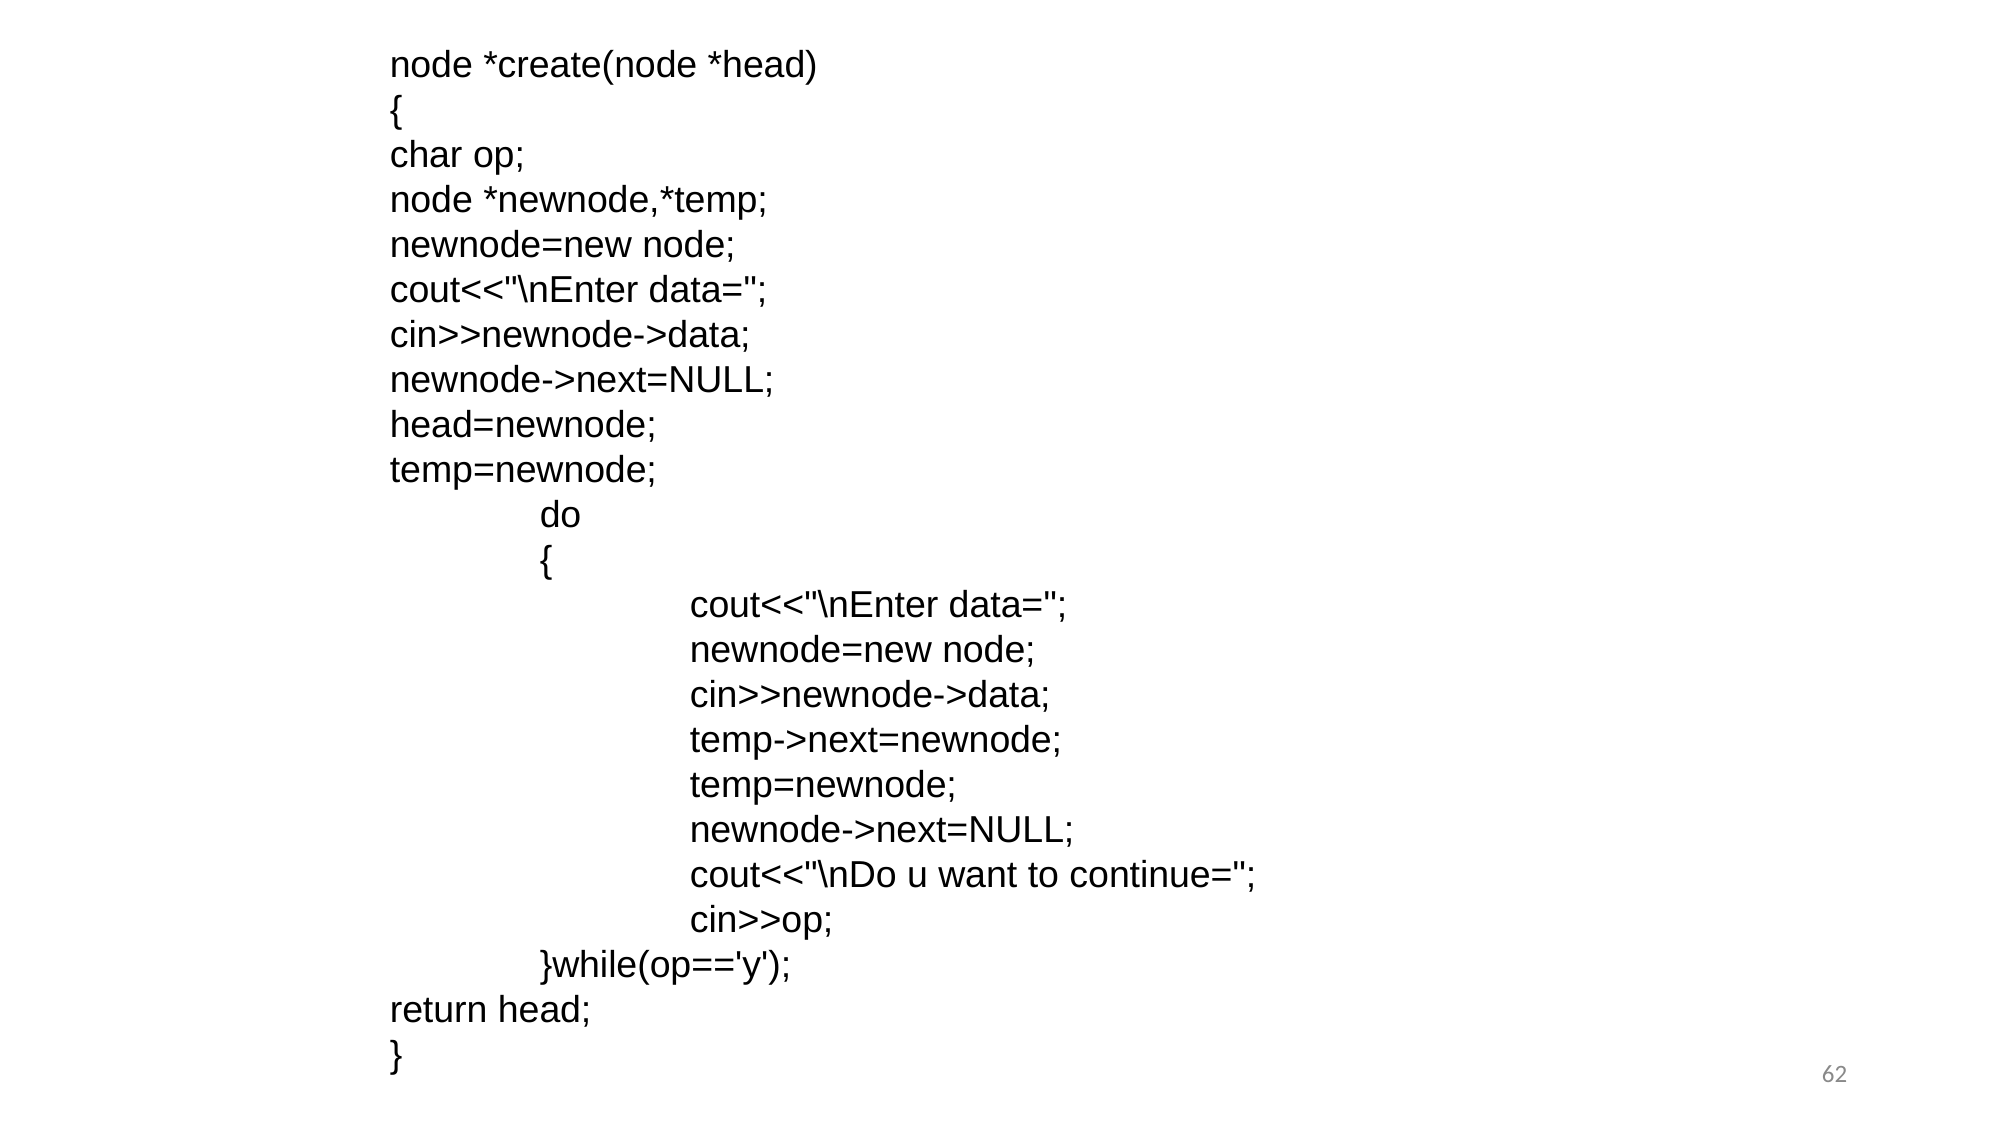

node *create(node *head)
{
char op;
node *newnode,*temp;
newnode=new node;
cout<<"\nEnter data=";
cin>>newnode->data;
newnode->next=NULL;
head=newnode;
temp=newnode;
	do
	{
		cout<<"\nEnter data=";
		newnode=new node;
		cin>>newnode->data;
		temp->next=newnode;
		temp=newnode;
		newnode->next=NULL;
		cout<<"\nDo u want to continue=";
		cin>>op;
	}while(op=='y');
return head;
}
62